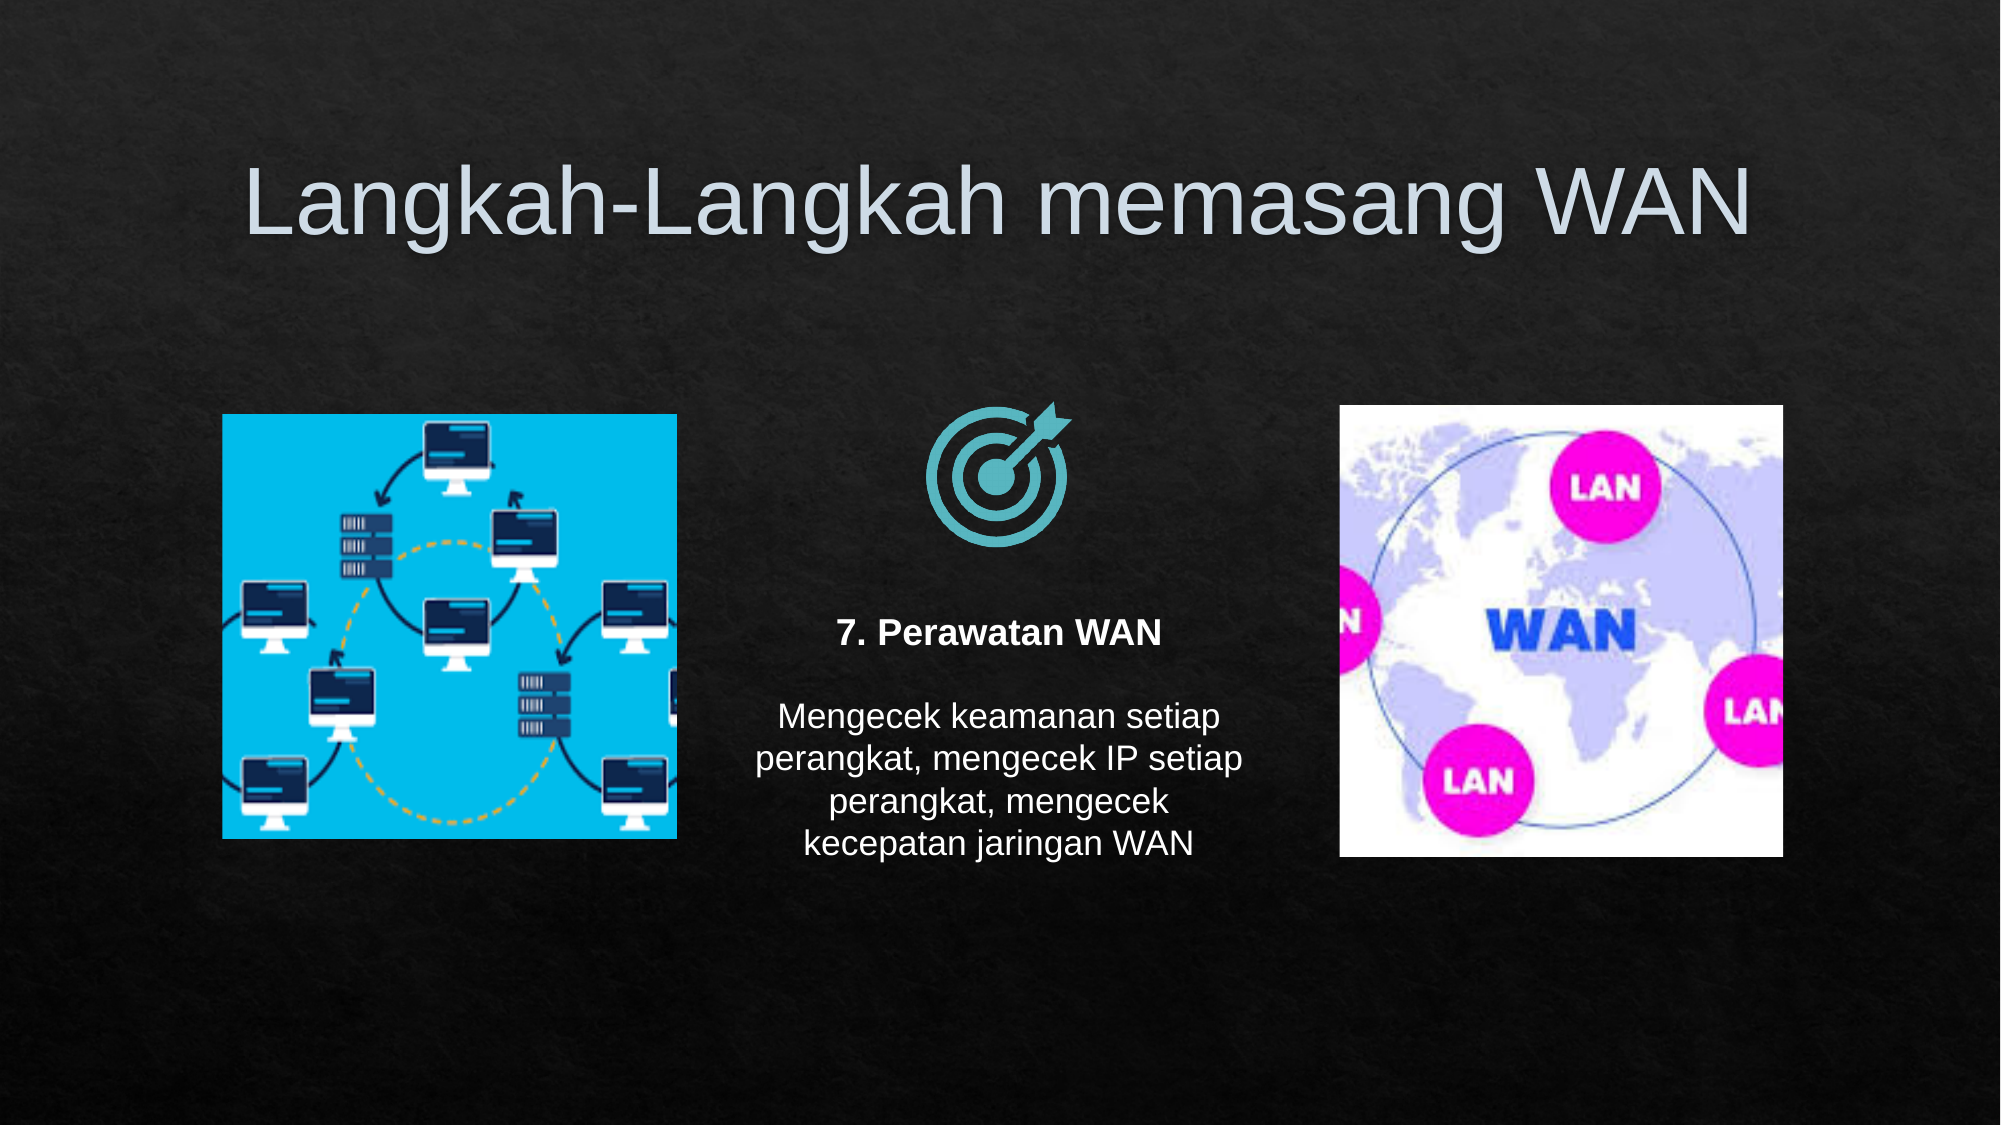

# Langkah-Langkah memasang WAN
7. Perawatan WAN
Mengecek keamanan setiap perangkat, mengecek IP setiap perangkat, mengecek kecepatan jaringan WAN